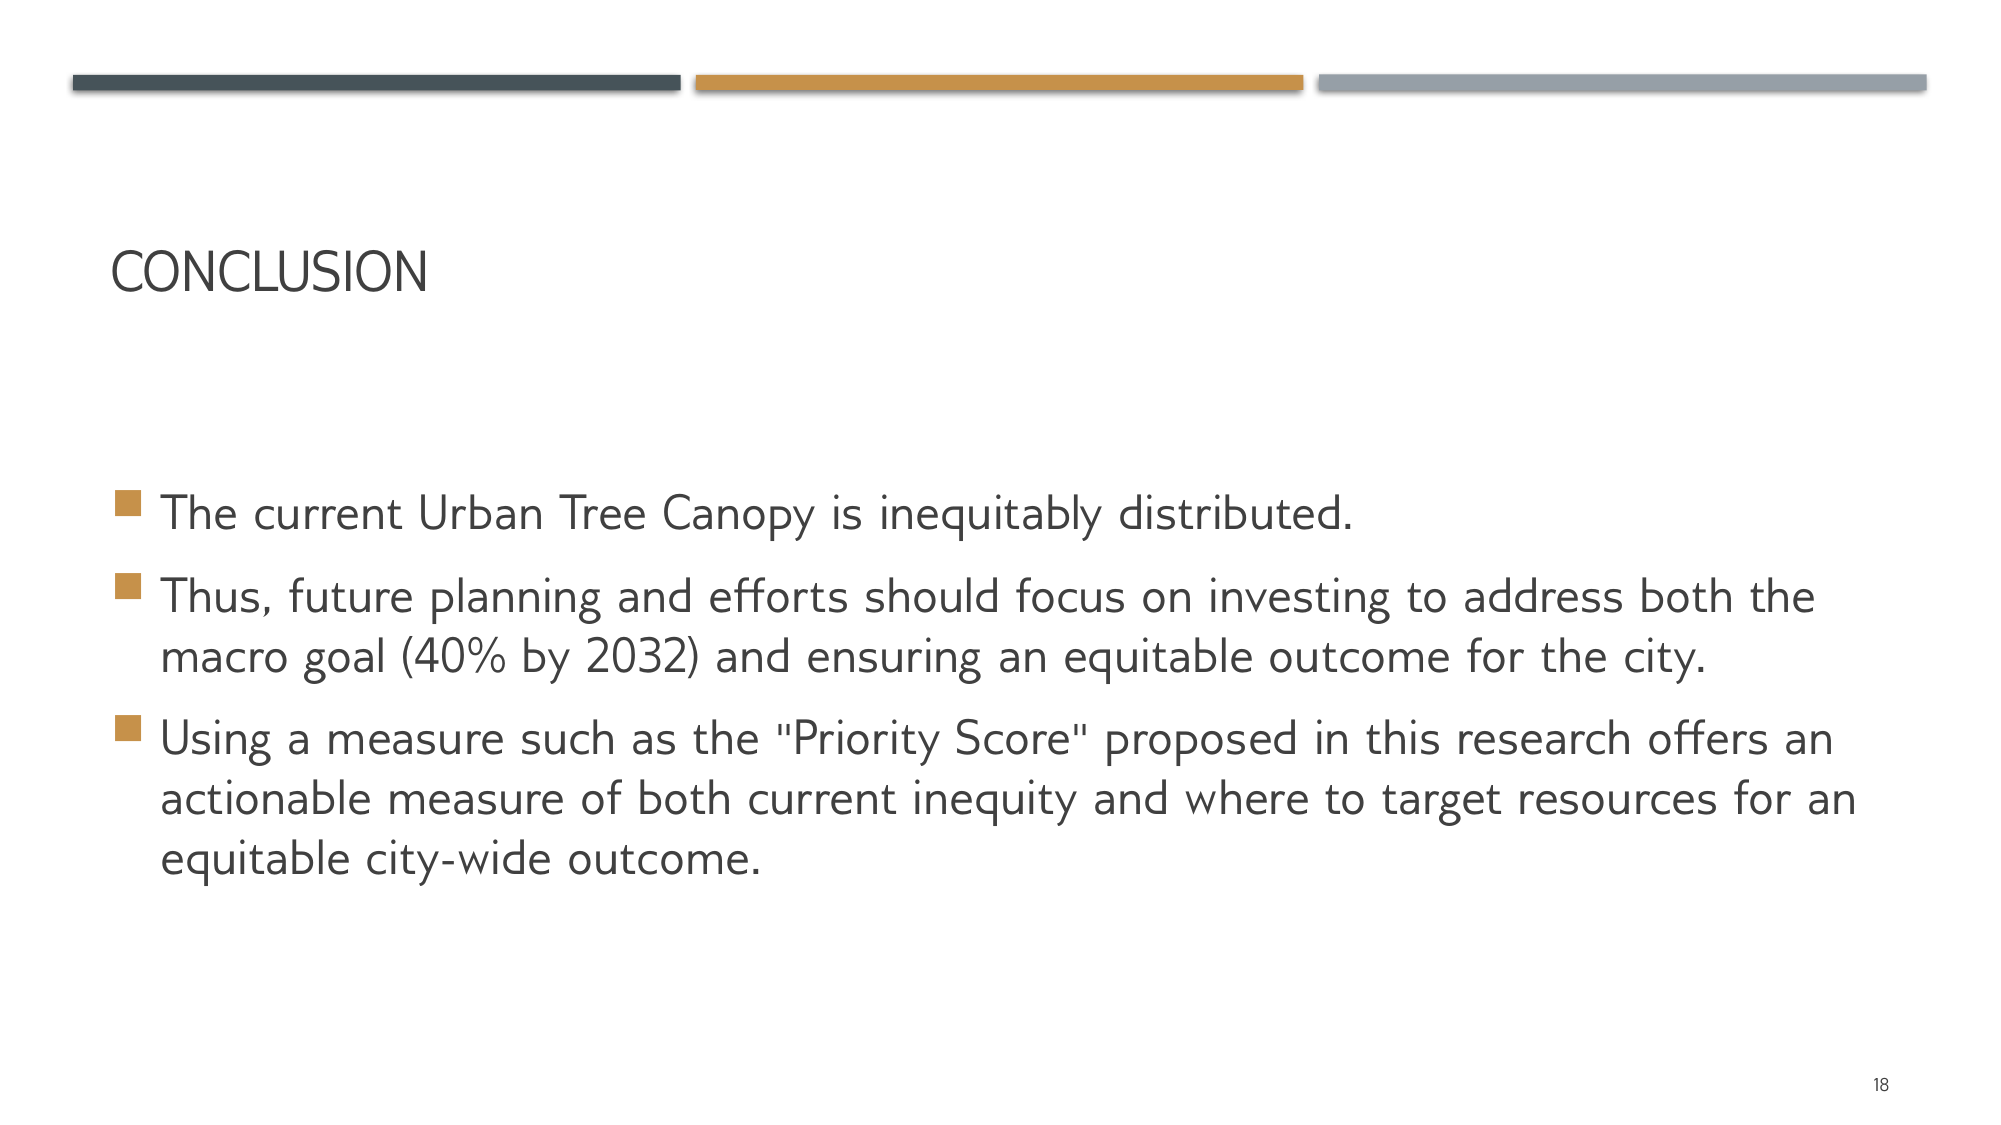

# Conclusion
The current Urban Tree Canopy is inequitably distributed.
Thus, future planning and efforts should focus on investing to address both the macro goal (40% by 2032) and ensuring an equitable outcome for the city.
Using a measure such as the "Priority Score" proposed in this research offers an actionable measure of both current inequity and where to target resources for an equitable city-wide outcome.
18